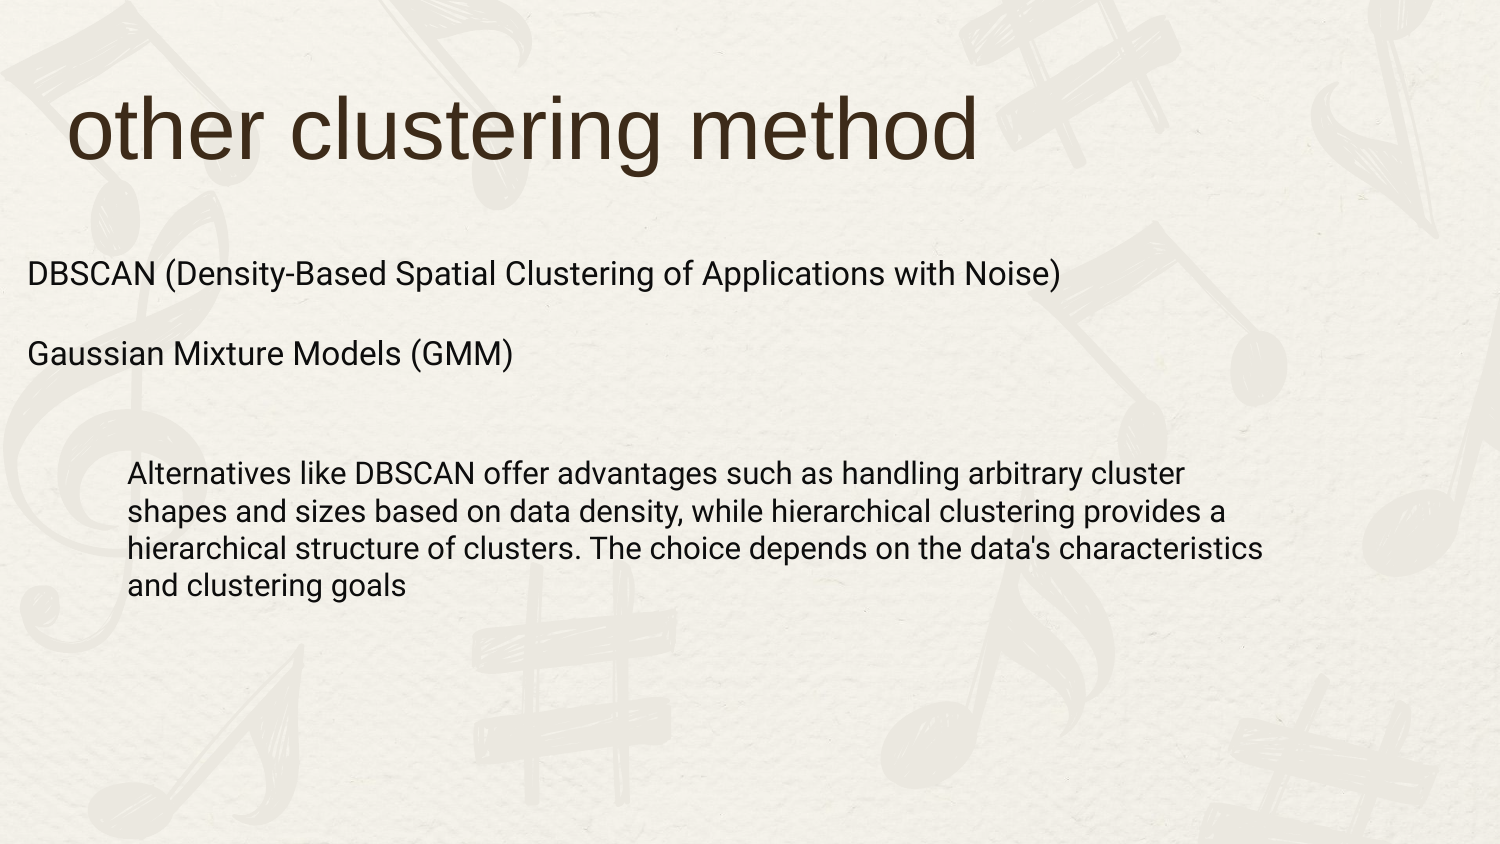

# other clustering method
DBSCAN (Density-Based Spatial Clustering of Applications with Noise)

Gaussian Mixture Models (GMM)
Alternatives like DBSCAN offer advantages such as handling arbitrary cluster shapes and sizes based on data density, while hierarchical clustering provides a hierarchical structure of clusters. The choice depends on the data's characteristics and clustering goals